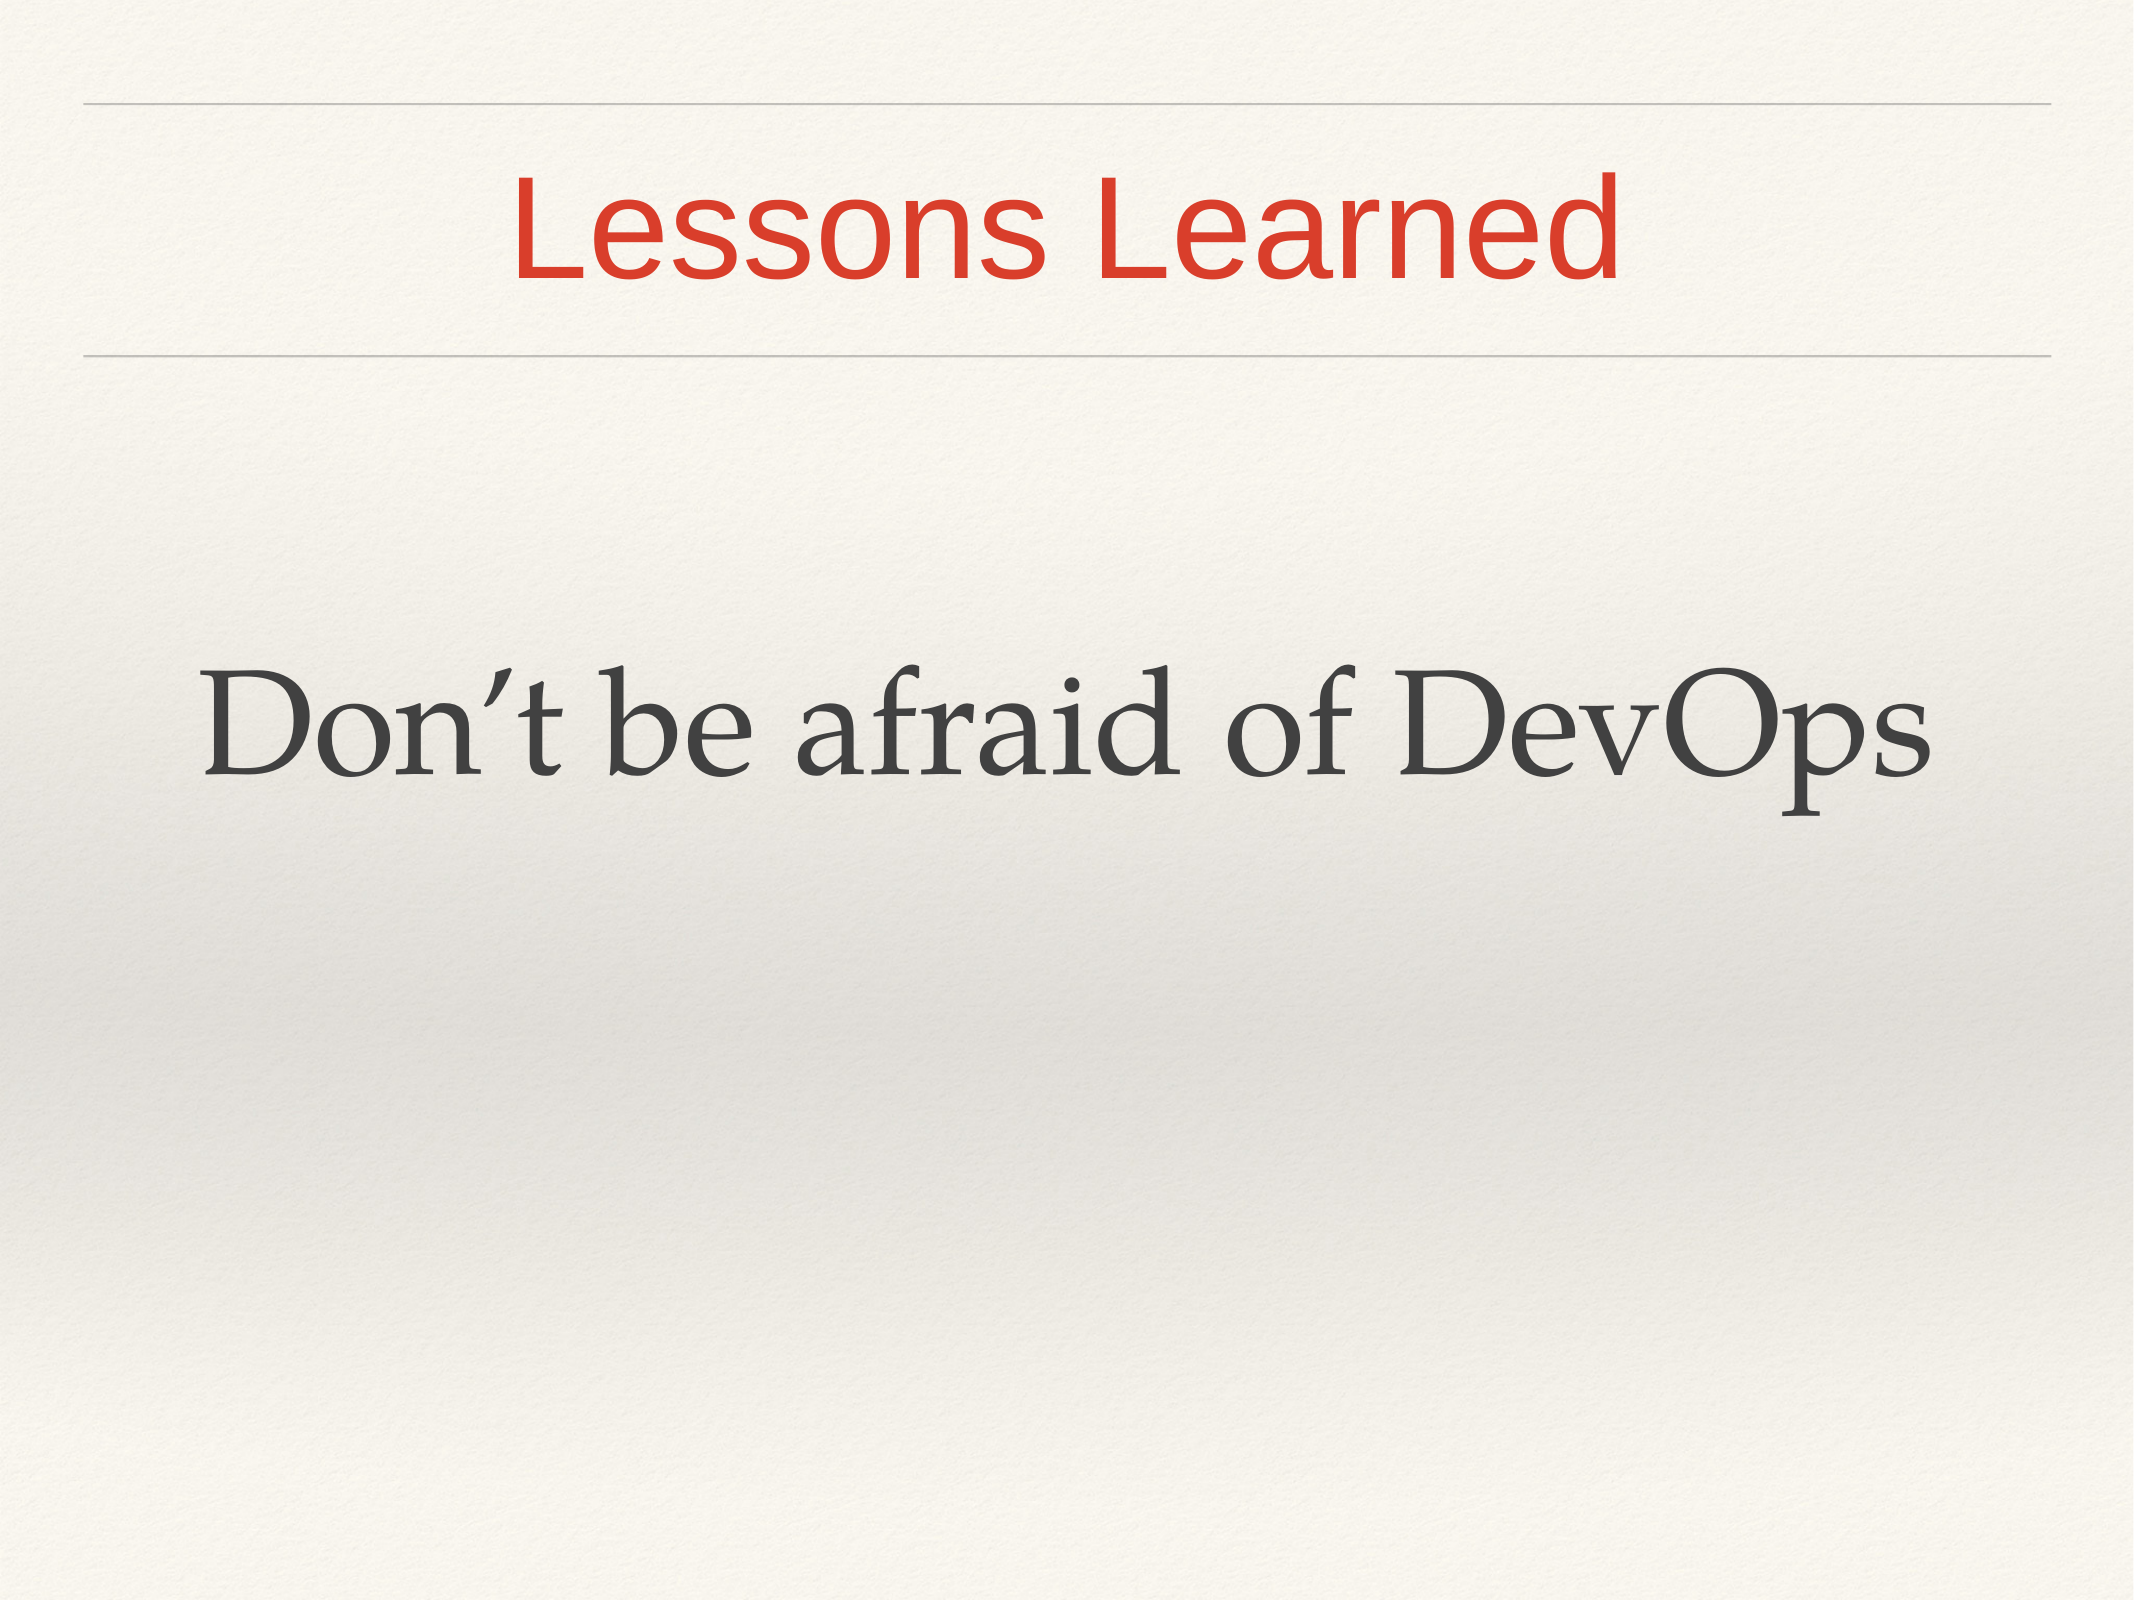

# Lessons Learned
Don’t be afraid of DevOps